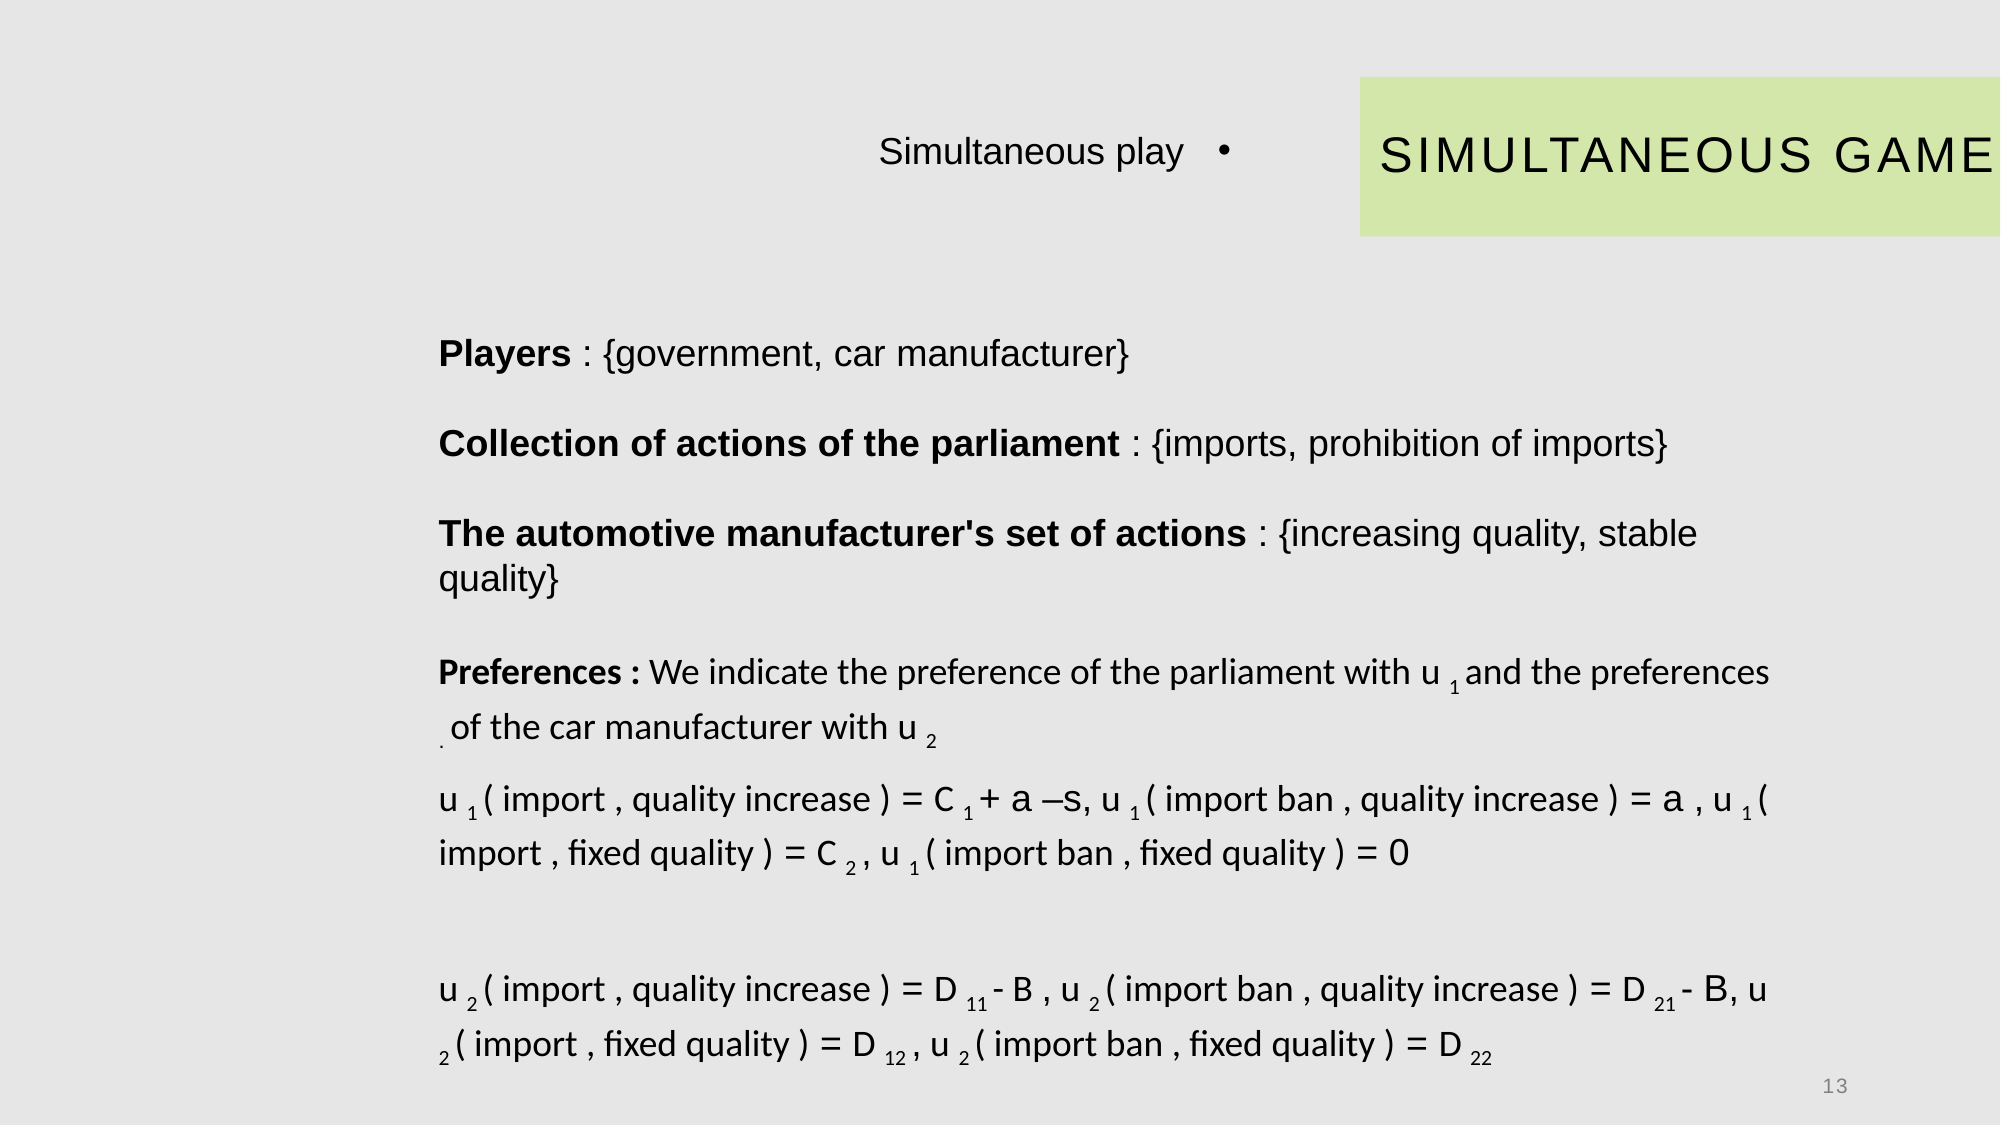

# simultaneous game
Simultaneous play
Players : {government, car manufacturer}

Collection of actions of the parliament : {imports, prohibition of imports}

The automotive manufacturer's set of actions : {increasing quality, stable quality}

Preferences : We indicate the preference of the parliament with u 1 and the preferences of the car manufacturer with u 2 .
u 1 ( import , quality increase ) = C 1 + a –s, u 1 ( import ban , quality increase ) = a , u 1 ( import , fixed quality ) = C 2 , u 1 ( import ban , fixed quality ) = 0

u 2 ( import , quality increase ) = D 11 - B , u 2 ( import ban , quality increase ) = D 21 - B, u 2 ( import , fixed quality ) = D 12 , u 2 ( import ban , fixed quality ) = D 22

13